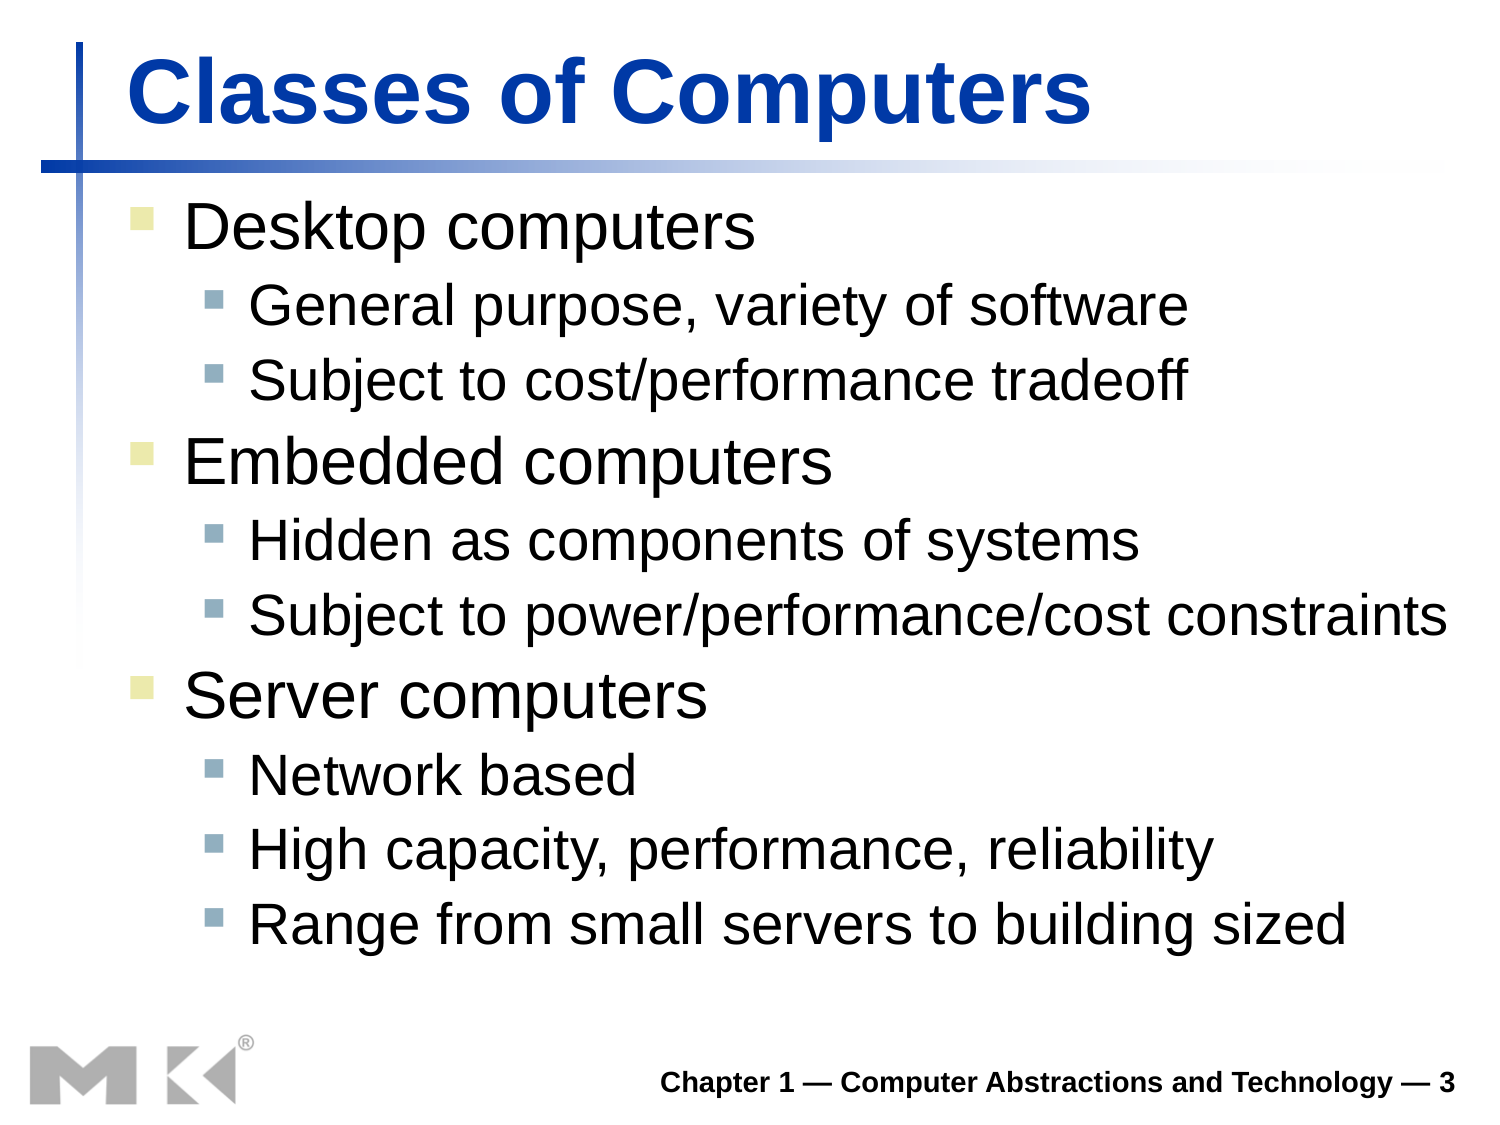

Classes of Computers
Desktop computers
General purpose, variety of software
Subject to cost/performance tradeoff
Embedded computers
Hidden as components of systems
Subject to power/performance/cost constraints
Server computers
Network based
High capacity, performance, reliability
Range from small servers to building sized
Chapter 1 — Computer Abstractions and Technology — 3